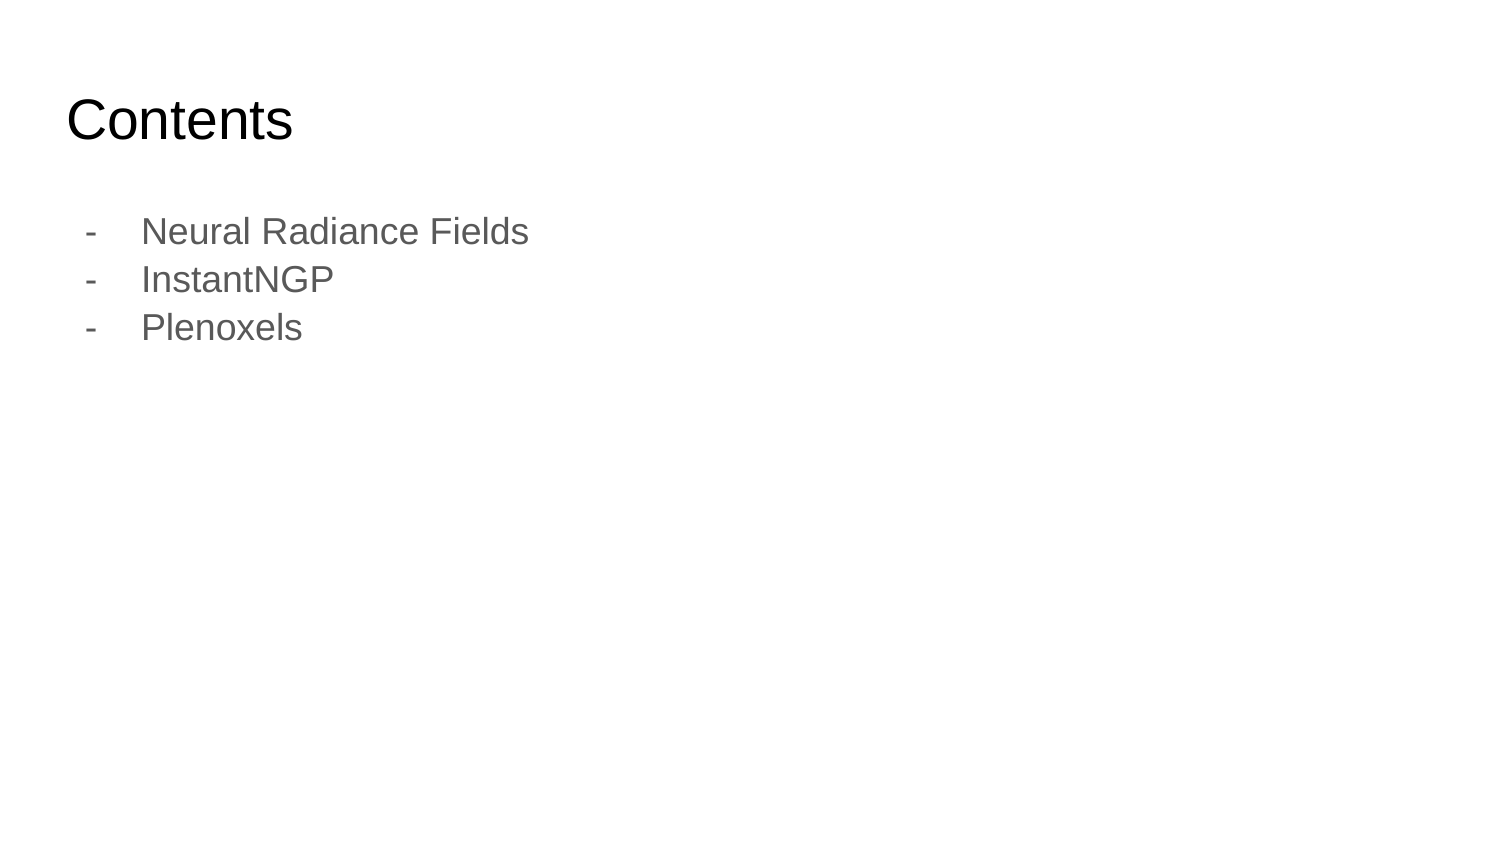

# Contents
Neural Radiance Fields
InstantNGP
Plenoxels